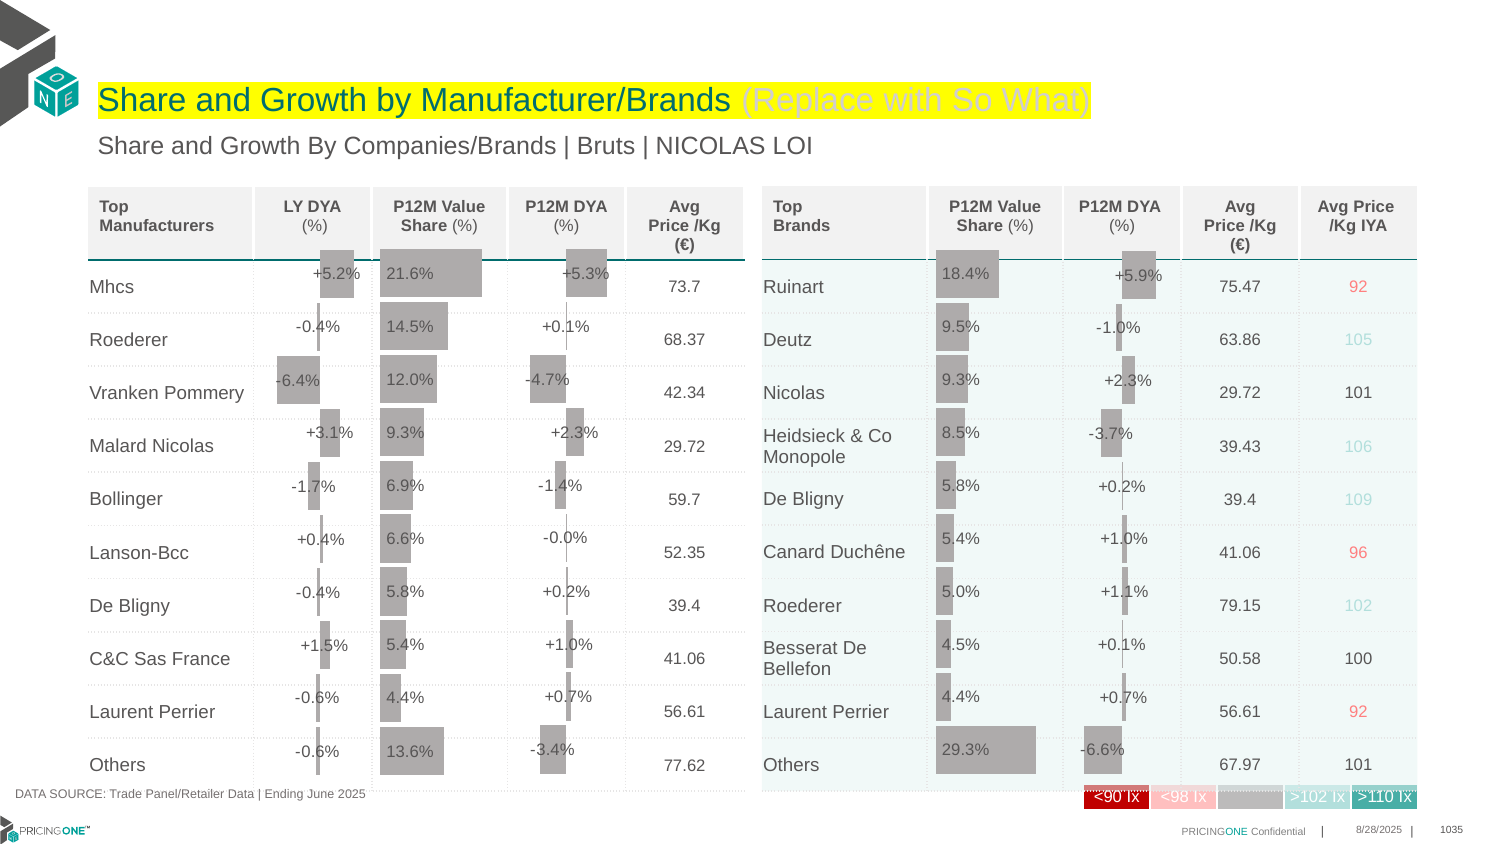

# Share and Growth by Manufacturer/Brands (Replace with So What)

Share and Growth By Companies/Brands | Bruts | NICOLAS LOI
| Top Brands | P12M Value Share (%) | P12M DYA (%) | Avg Price /Kg (€) | Avg Price /Kg IYA |
| --- | --- | --- | --- | --- |
| Ruinart |  |  | 75.47 | 92 |
| Deutz |  |  | 63.86 | 105 |
| Nicolas |  |  | 29.72 | 101 |
| Heidsieck & Co Monopole |  |  | 39.43 | 106 |
| De Bligny |  |  | 39.4 | 109 |
| Canard Duchêne |  |  | 41.06 | 96 |
| Roederer |  |  | 79.15 | 102 |
| Besserat De Bellefon |  |  | 50.58 | 100 |
| Laurent Perrier |  |  | 56.61 | 92 |
| Others |  |  | 67.97 | 101 |
| Top Manufacturers | LY DYA (%) | P12M Value Share (%) | P12M DYA (%) | Avg Price /Kg (€) |
| --- | --- | --- | --- | --- |
| Mhcs |  |  |  | 73.7 |
| Roederer |  |  |  | 68.37 |
| Vranken Pommery |  |  |  | 42.34 |
| Malard Nicolas |  |  |  | 29.72 |
| Bollinger |  |  |  | 59.7 |
| Lanson-Bcc |  |  |  | 52.35 |
| De Bligny |  |  |  | 39.4 |
| C&C Sas France |  |  |  | 41.06 |
| Laurent Perrier |  |  |  | 56.61 |
| Others |  |  |  | 77.62 |

### Chart

| Category | Share DYA P12M |
|---|---|
| None | 0.05255325572934941 |

### Chart

| Category | Value Share P12M |
|---|---|
| None | 0.21567523740045236 |

### Chart

| Category | Share DYA LY |
|---|---|
| None | 0.05150542622054785 |

### Chart

| Category | Value Share |
|---|---|
| None | 0.1837224472212005 |

### Chart

| Category | Share DYA |
|---|---|
| None | 0.05853798776759933 |
DATA SOURCE: Trade Panel/Retailer Data | Ending June 2025
| <90 Ix | <98 Ix |  | >102 Ix | >110 Ix |
| --- | --- | --- | --- | --- |

8/28/2025
1035